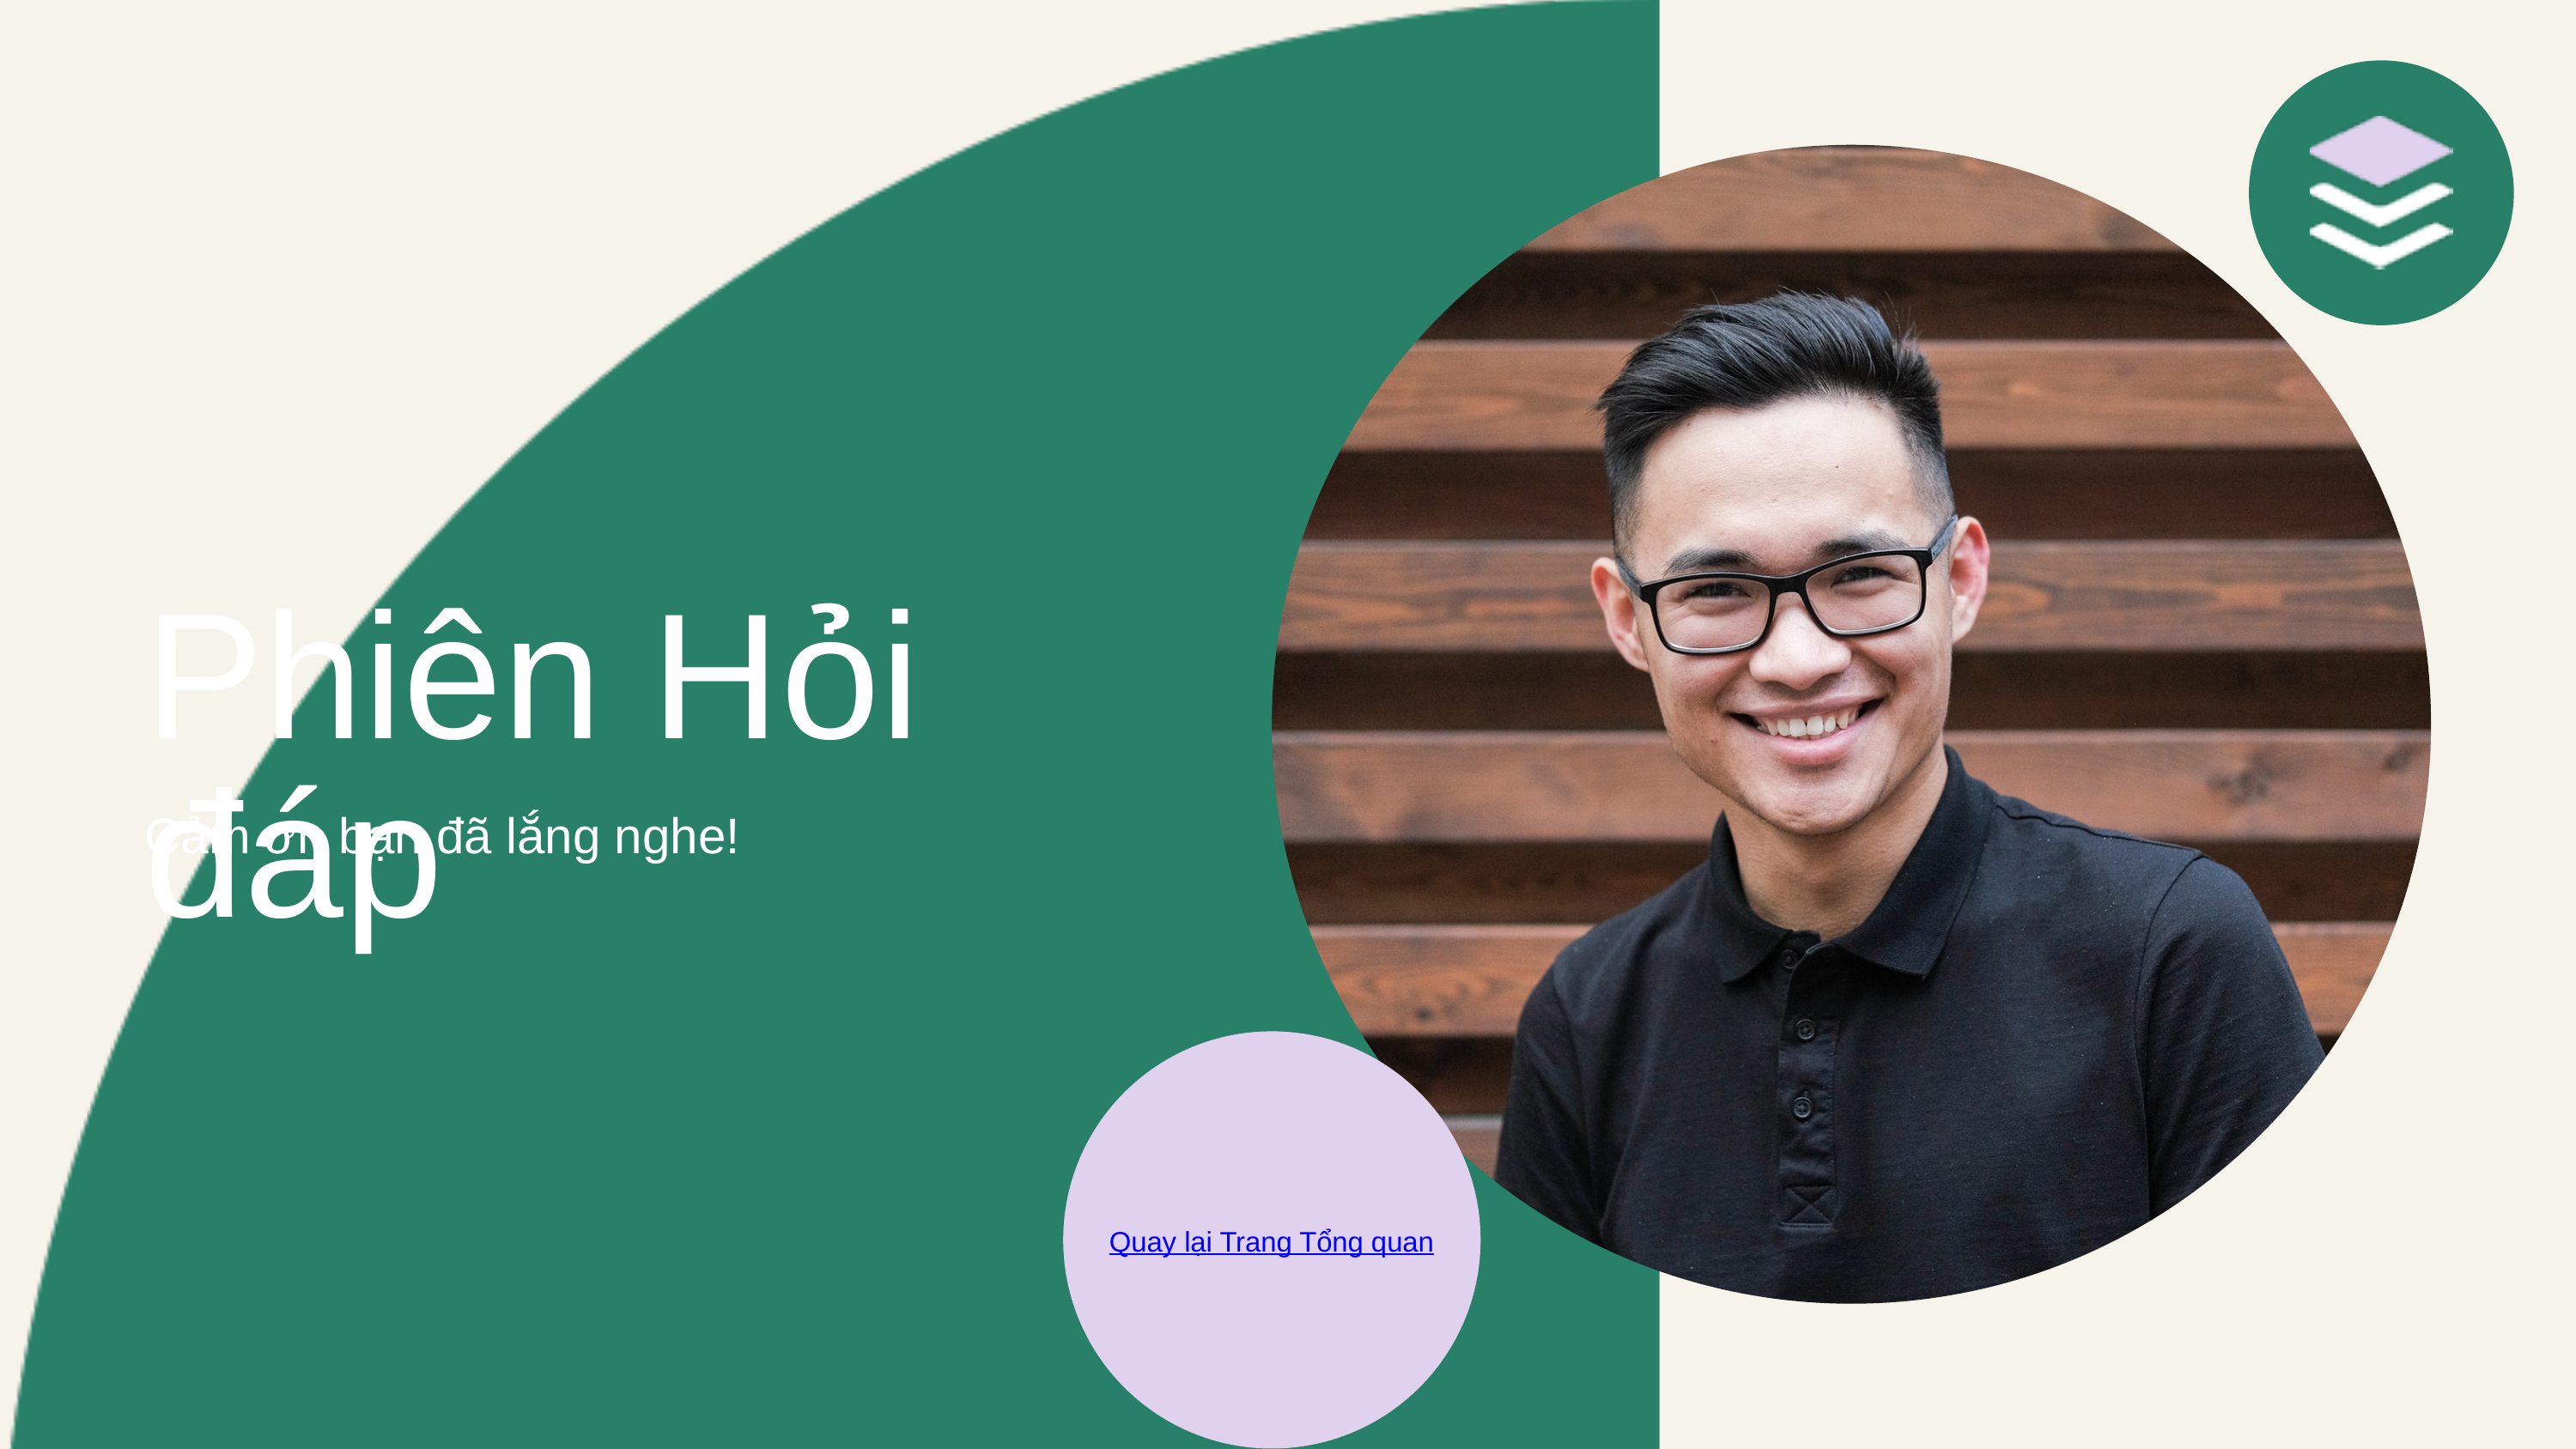

Phiên Hỏi đáp
Cảm ơn bạn đã lắng nghe!

Quay lại Trang Tổng quan